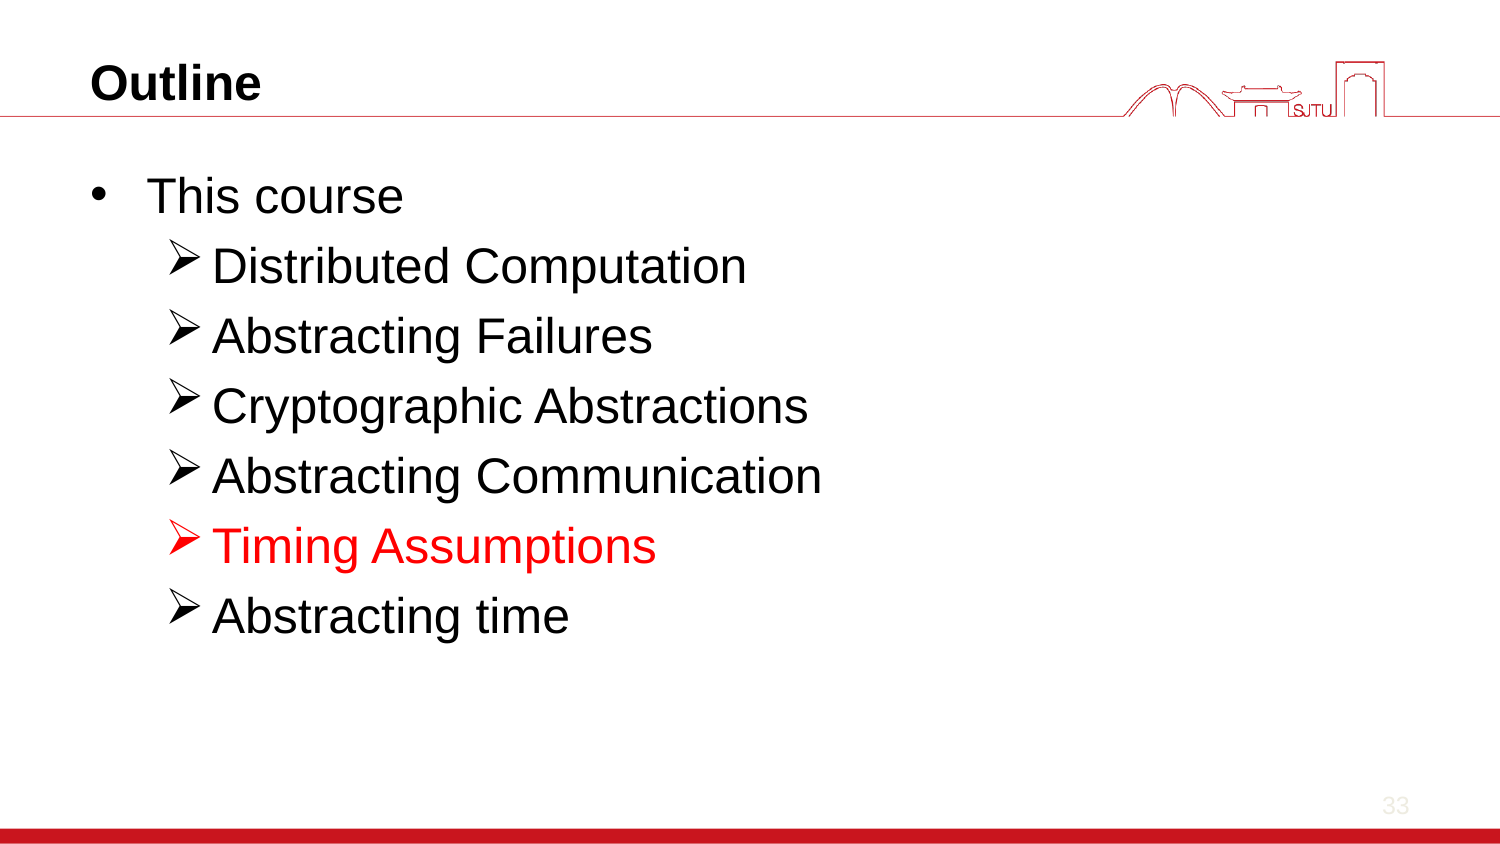

33
# Outline
This course
Distributed Computation
Abstracting Failures
Cryptographic Abstractions
Abstracting Communication
Timing Assumptions
Abstracting time